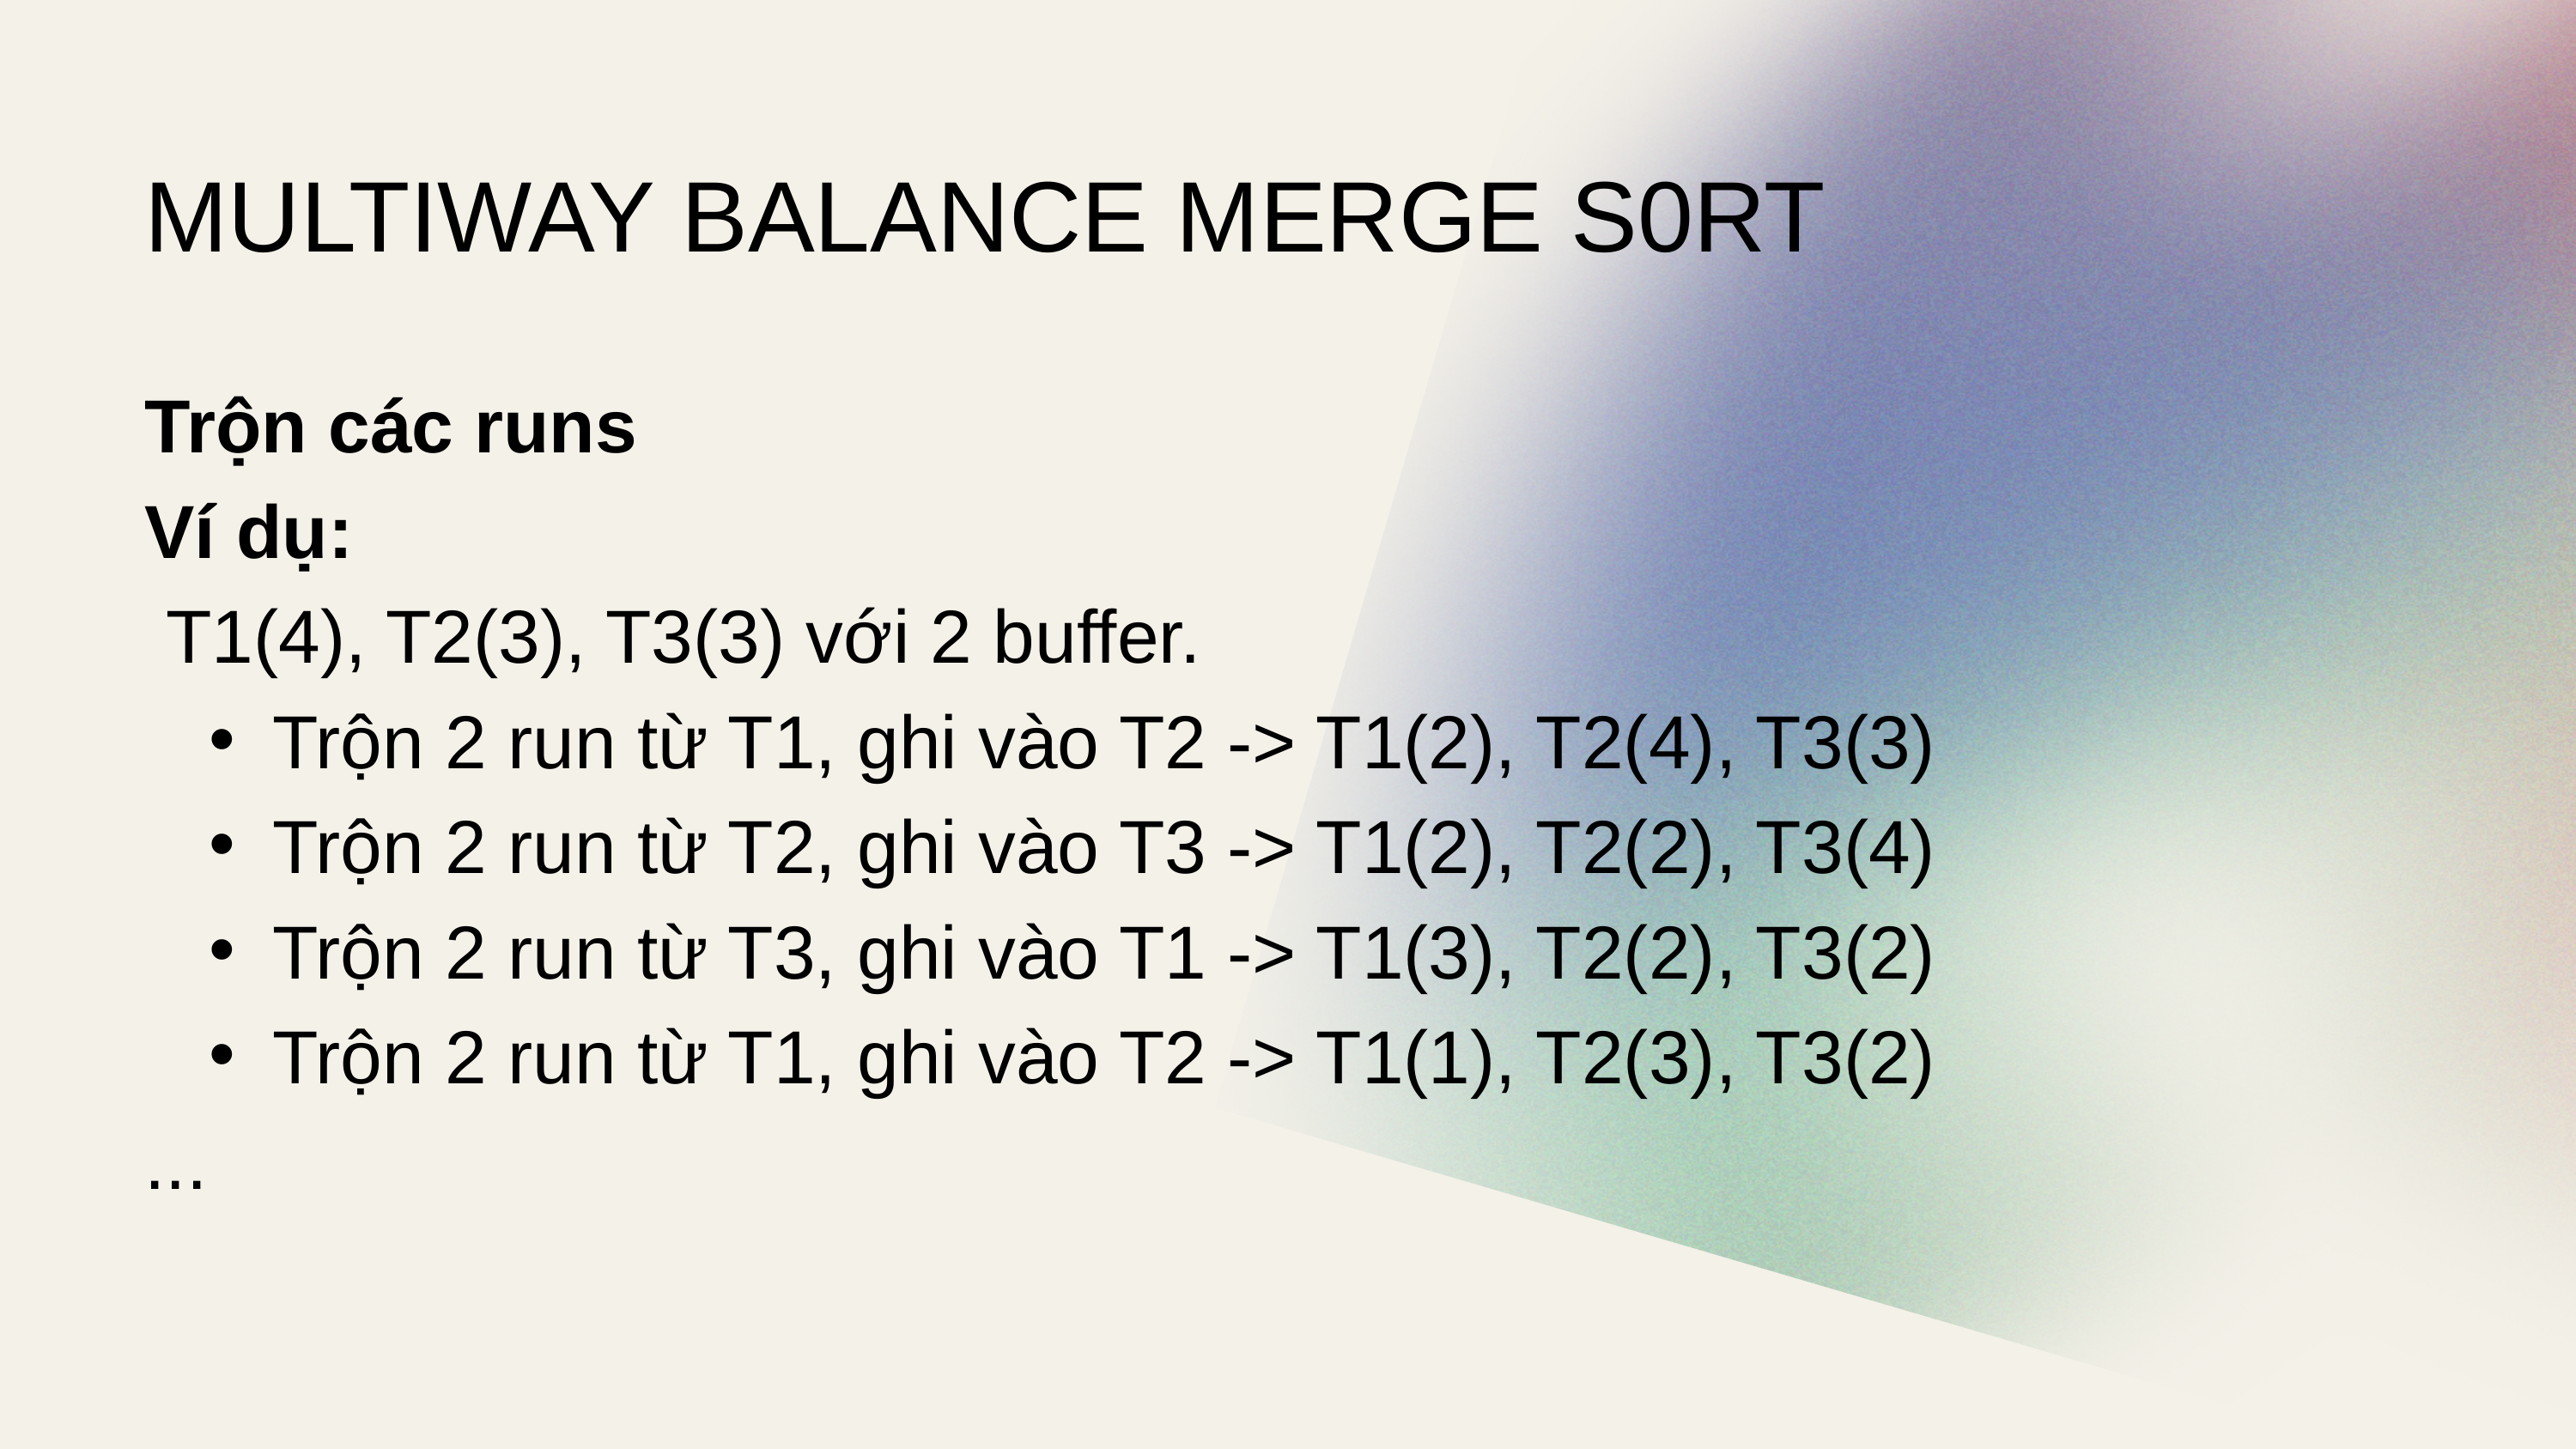

MULTIWAY BALANCE MERGE S0RT
Trộn các runs
Ví dụ:
 T1(4), T2(3), T3(3) với 2 buffer.
Trộn 2 run từ T1, ghi vào T2 -> T1(2), T2(4), T3(3)
Trộn 2 run từ T2, ghi vào T3 -> T1(2), T2(2), T3(4)
Trộn 2 run từ T3, ghi vào T1 -> T1(3), T2(2), T3(2)
Trộn 2 run từ T1, ghi vào T2 -> T1(1), T2(3), T3(2)
...